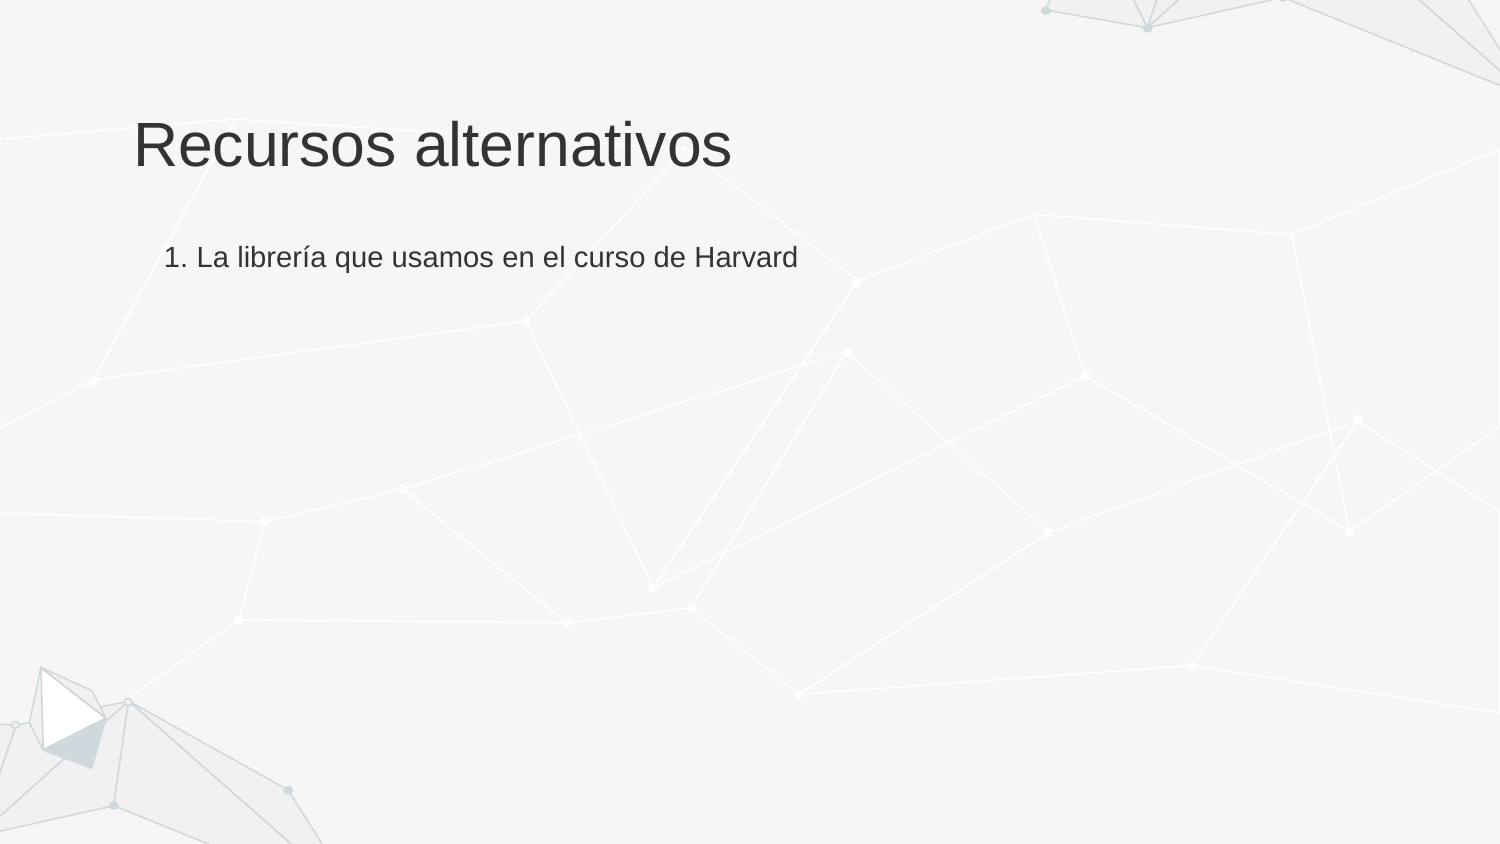

# Recursos alternativos
1. La librería que usamos en el curso de Harvard